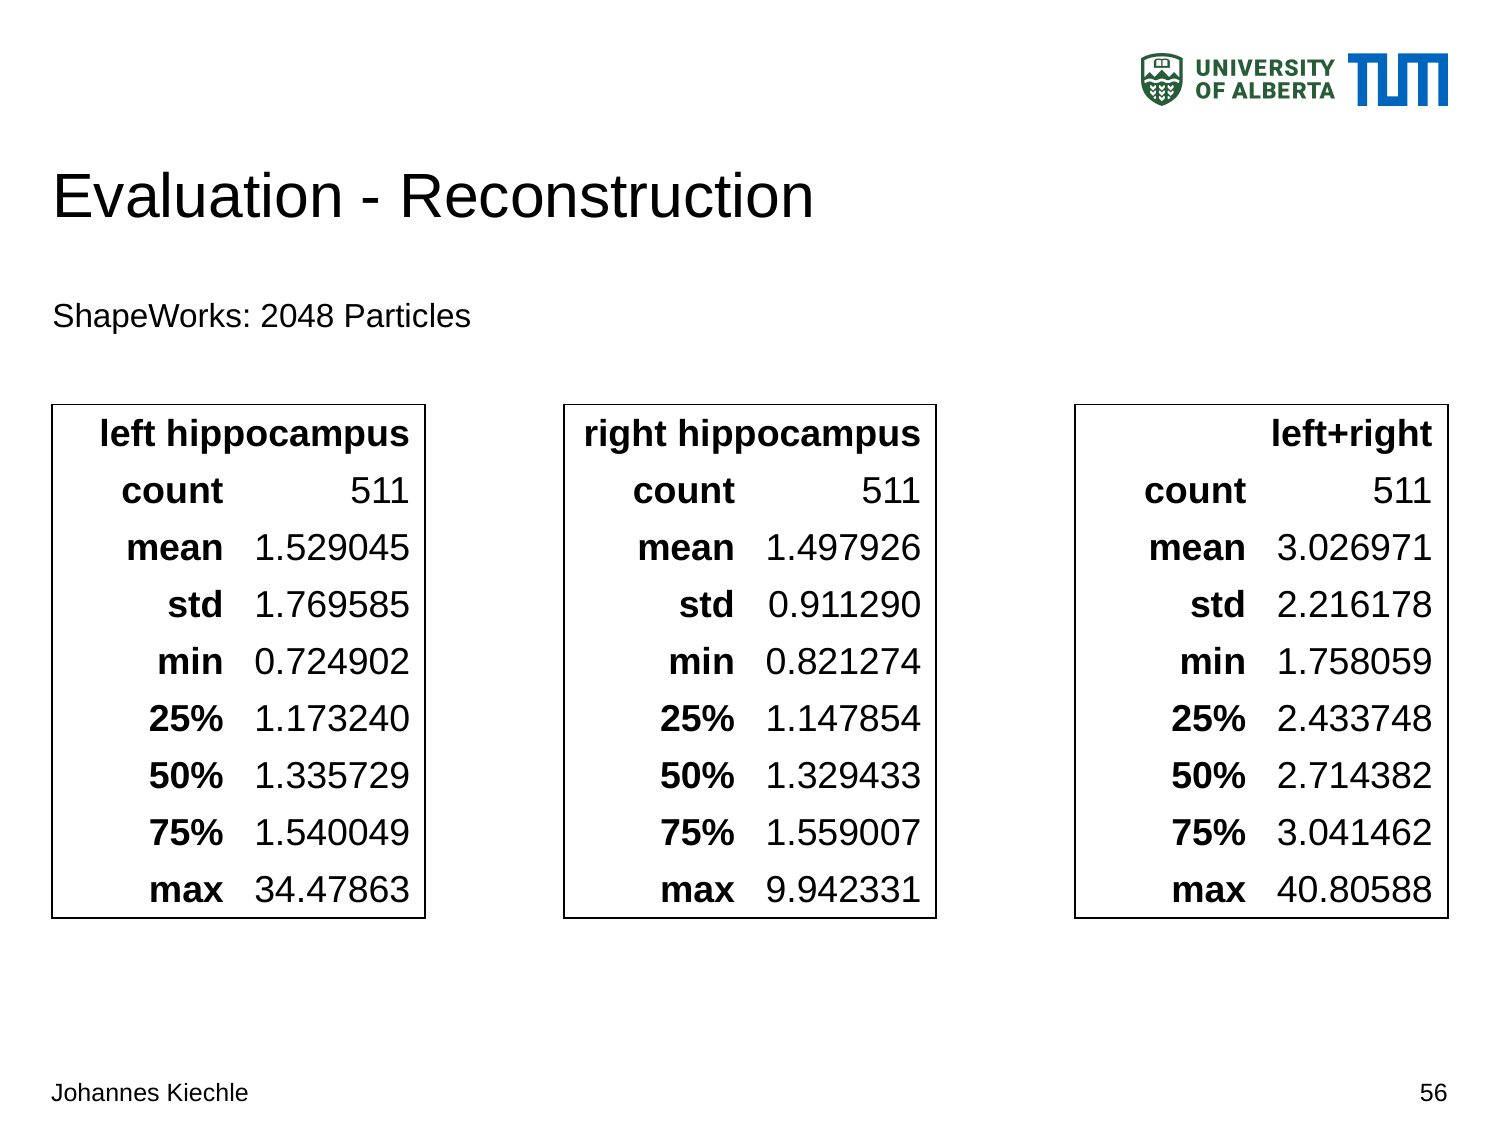

# Evaluation - Reconstruction
ShapeWorks: 2048 Particles
| left hippocampus |  |
| --- | --- |
| count | 511 |
| mean | 1.529045 |
| std | 1.769585 |
| min | 0.724902 |
| 25% | 1.173240 |
| 50% | 1.335729 |
| 75% | 1.540049 |
| max | 34.47863 |
| right hippocampus |  |
| --- | --- |
| count | 511 |
| mean | 1.497926 |
| std | 0.911290 |
| min | 0.821274 |
| 25% | 1.147854 |
| 50% | 1.329433 |
| 75% | 1.559007 |
| max | 9.942331 |
| left+right |  |
| --- | --- |
| count | 511 |
| mean | 3.026971 |
| std | 2.216178 |
| min | 1.758059 |
| 25% | 2.433748 |
| 50% | 2.714382 |
| 75% | 3.041462 |
| max | 40.80588 |
Johannes Kiechle
56